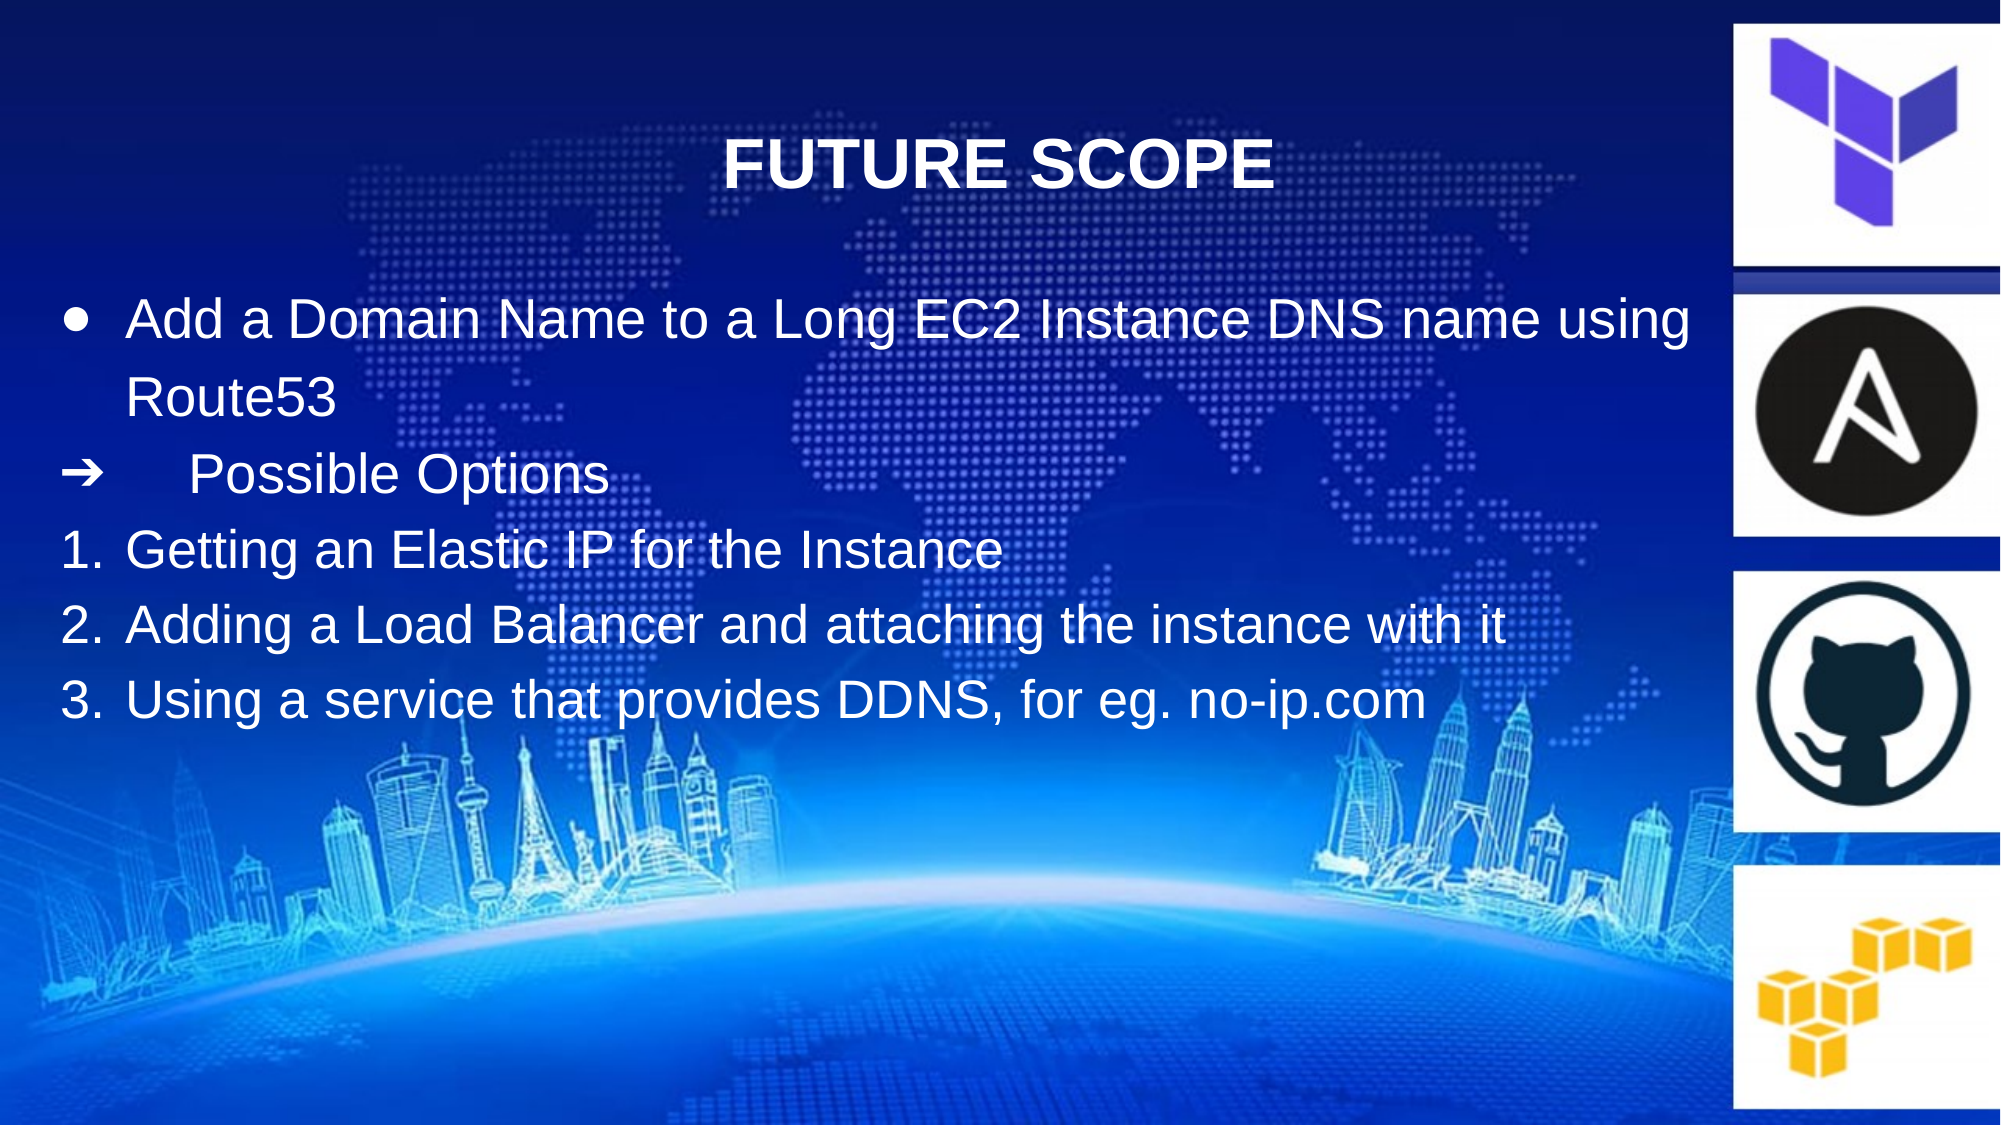

# FUTURE SCOPE
Add a Domain Name to a Long EC2 Instance DNS name using Route53
    Possible Options
Getting an Elastic IP for the Instance
Adding a Load Balancer and attaching the instance with it
Using a service that provides DDNS, for eg. no-ip.com